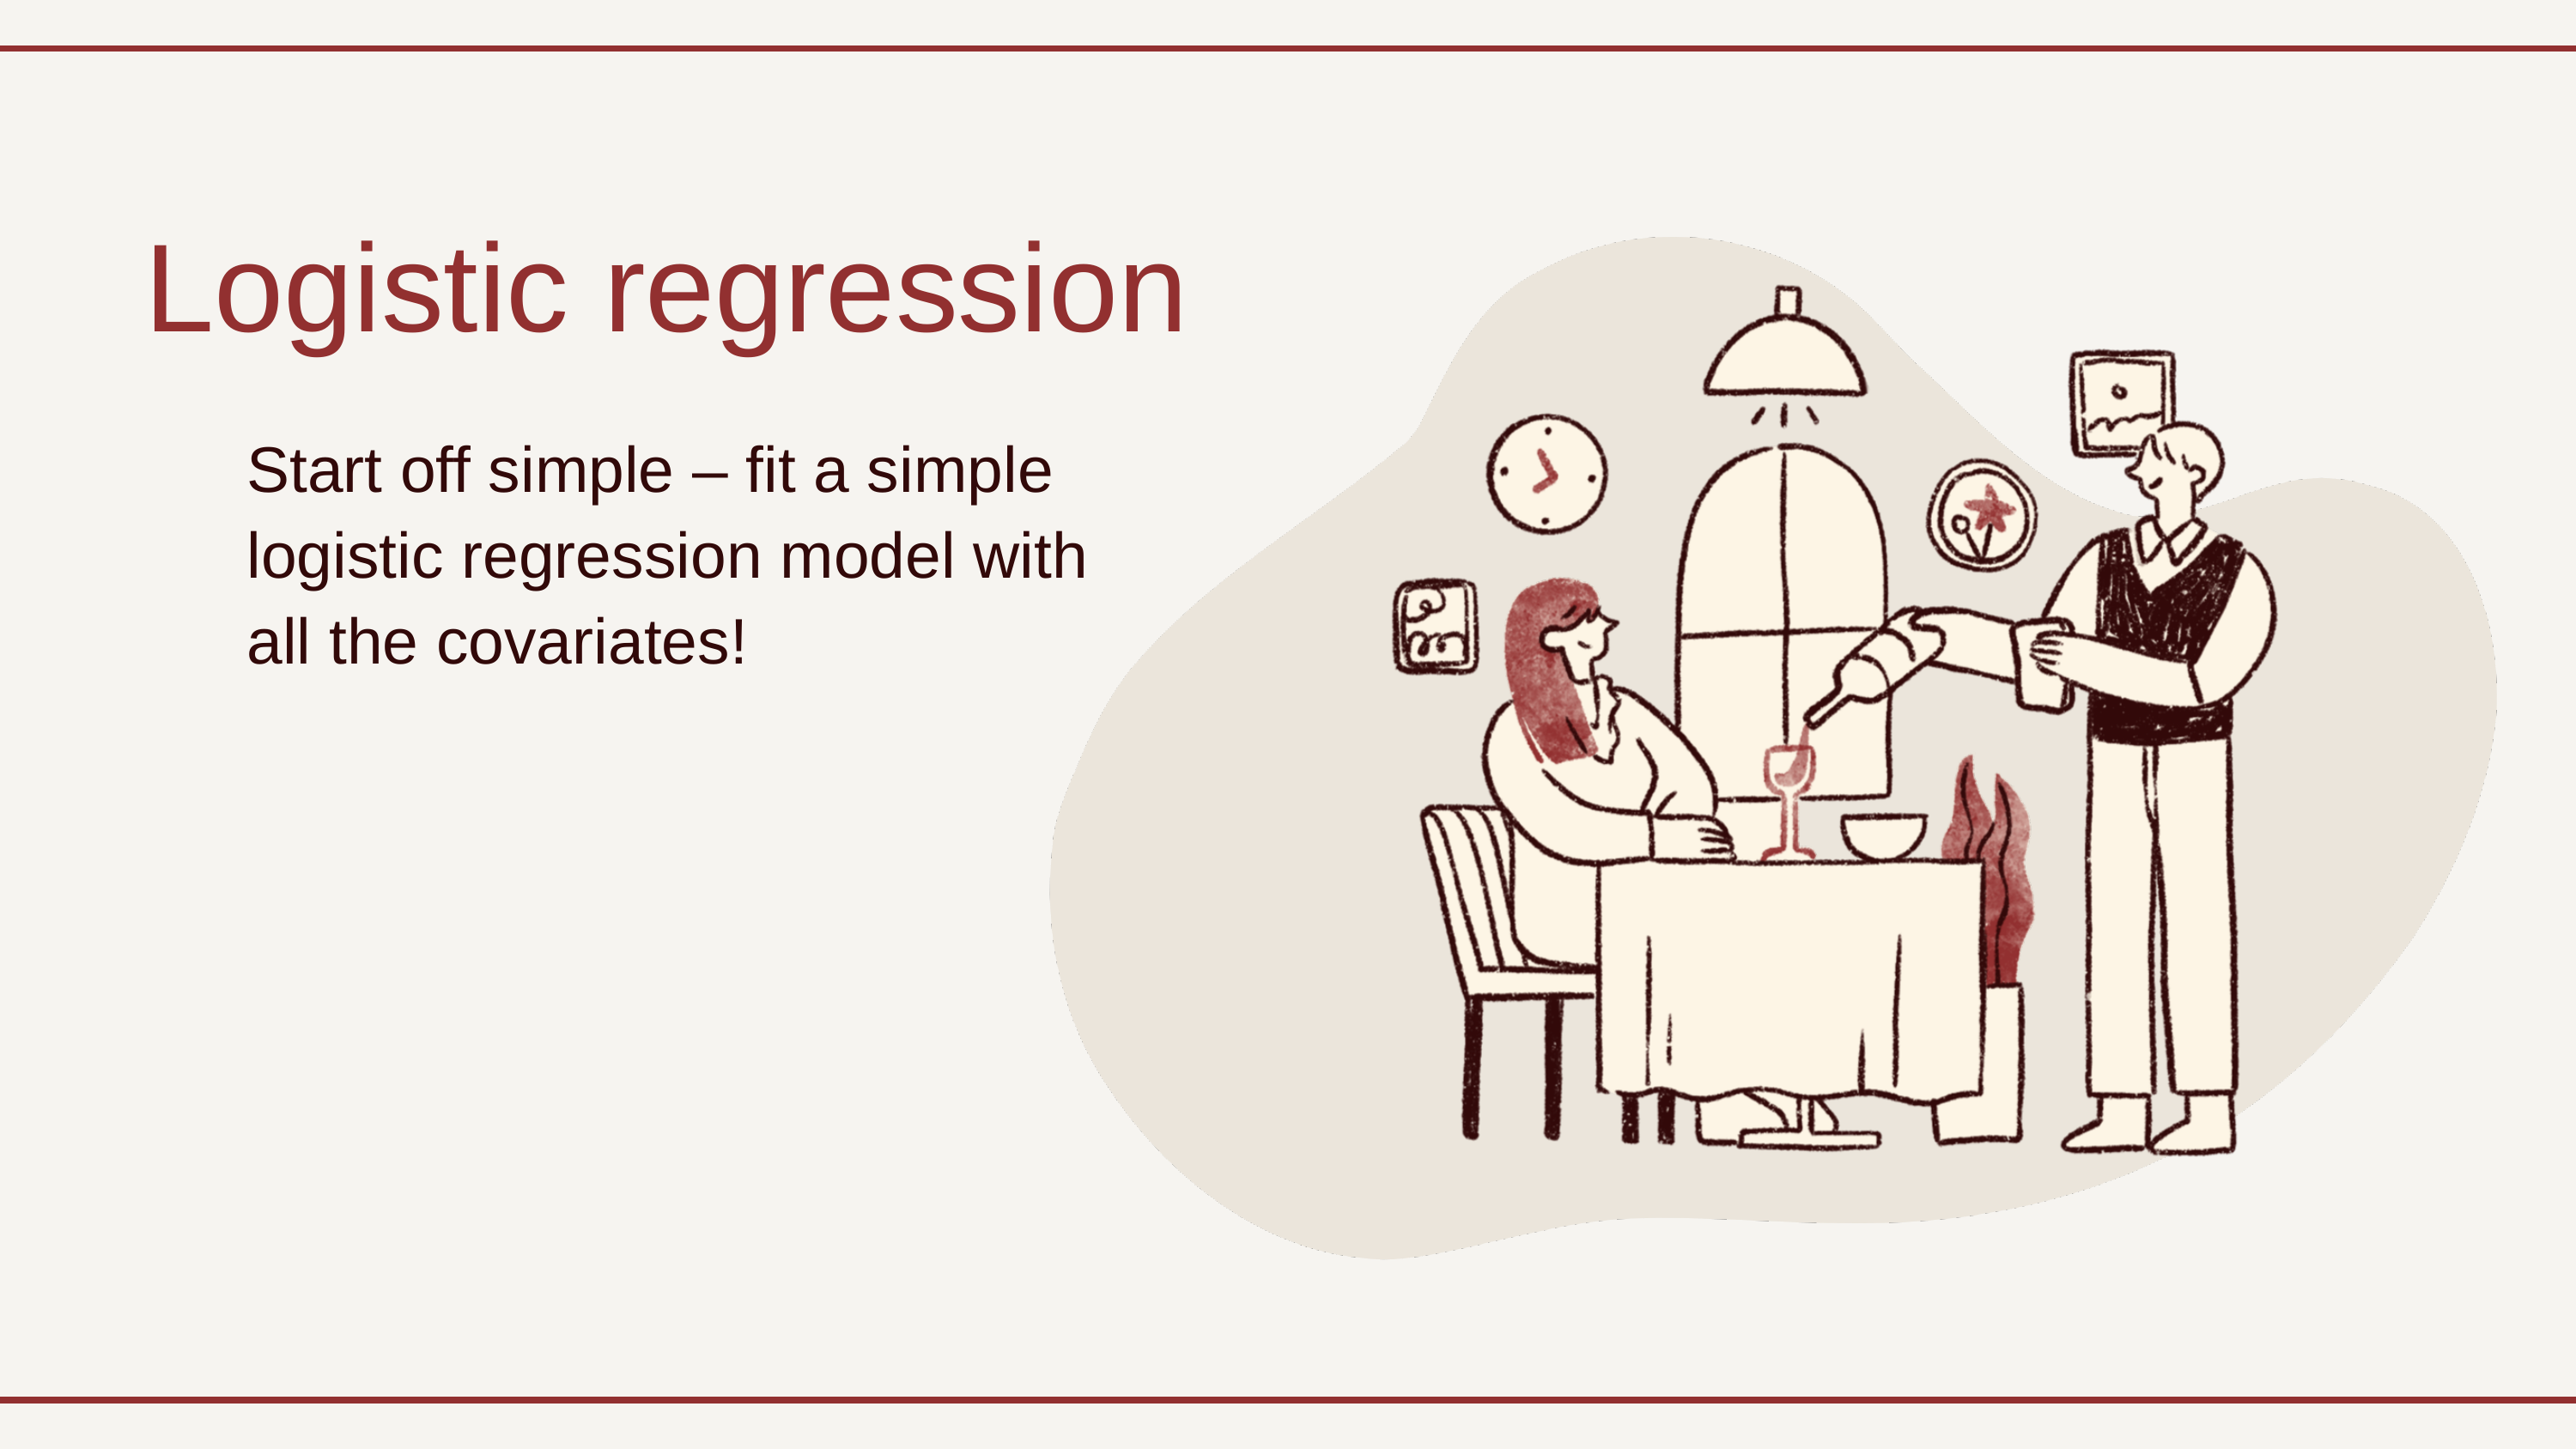

Logistic regression

Start off simple – fit a simple logistic regression model with all the covariates!